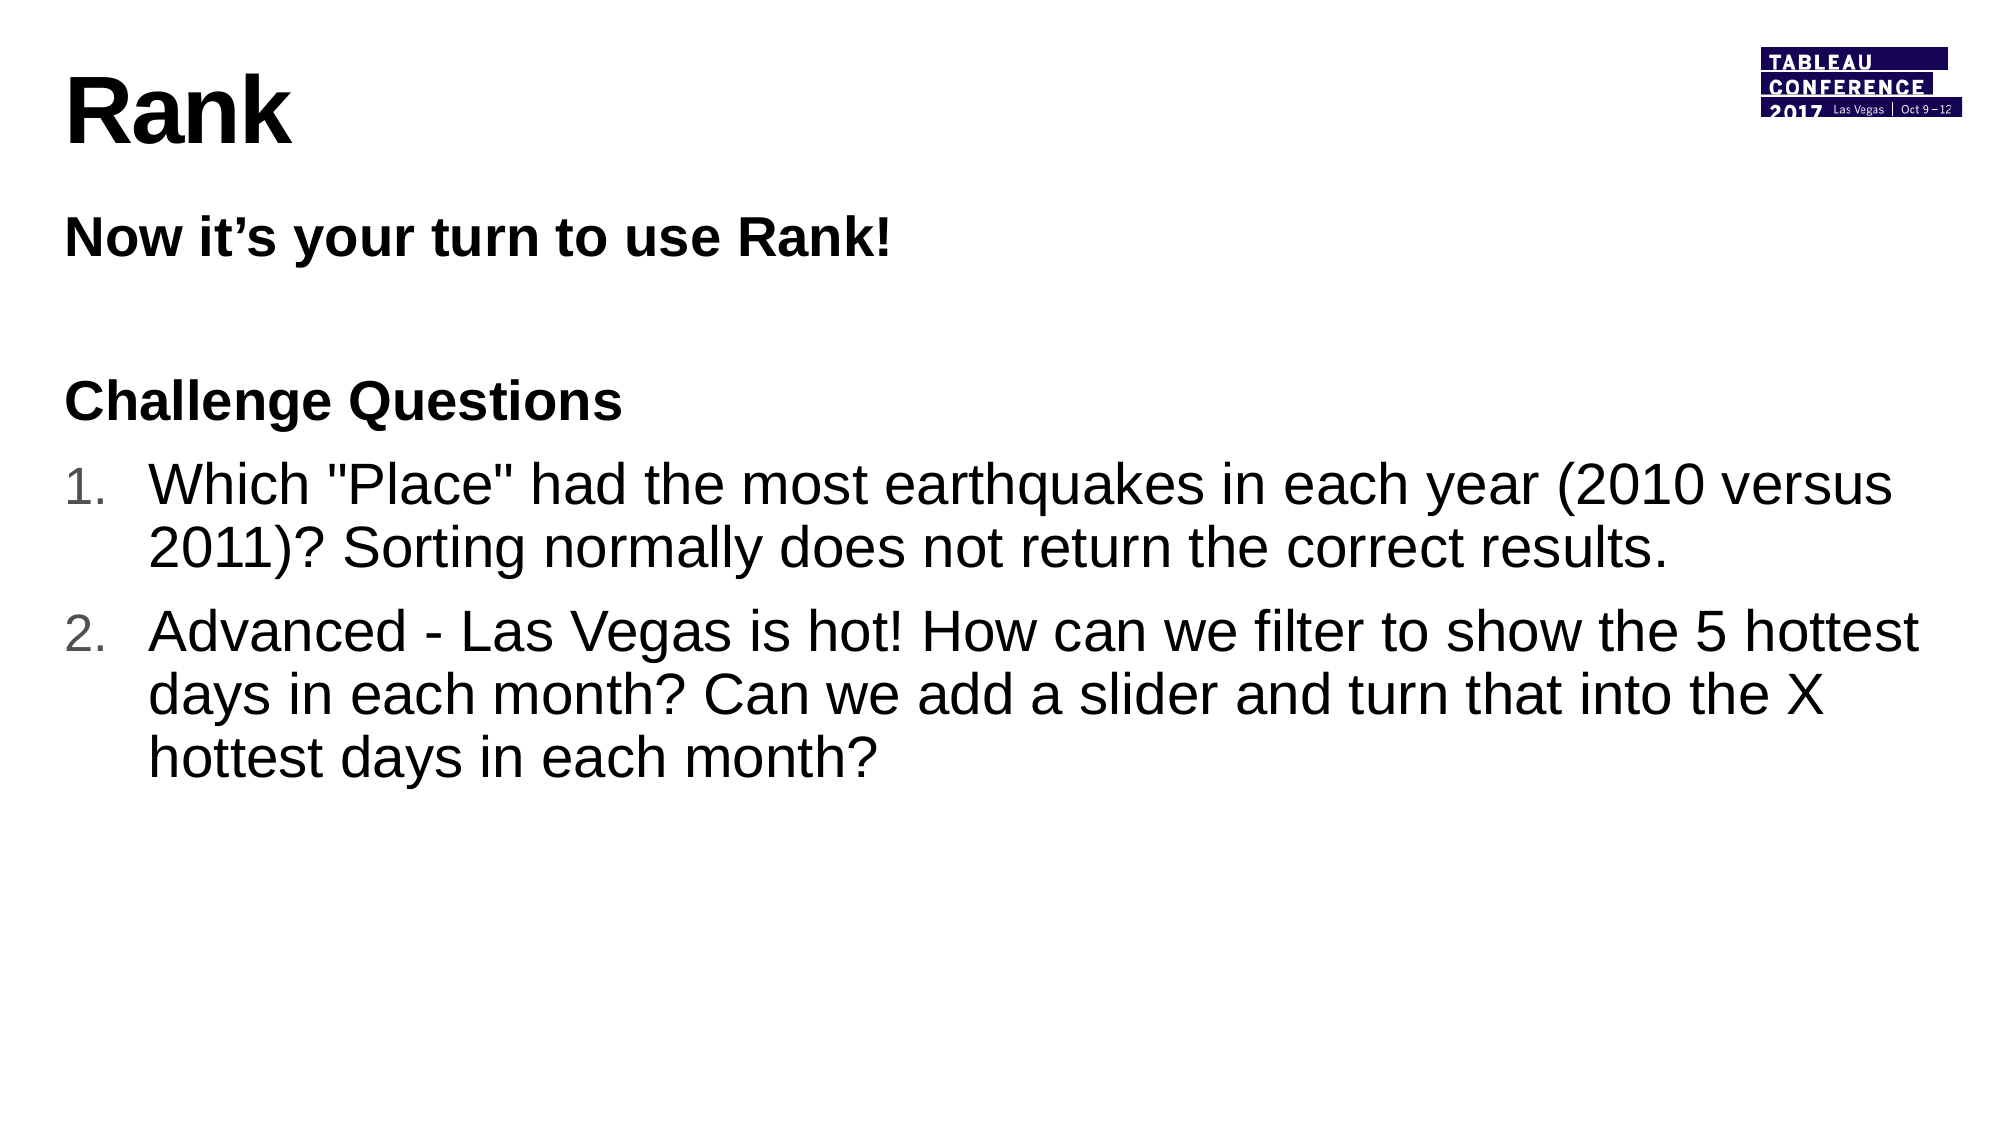

# Rank
Now it’s your turn to use Rank!

Challenge Questions
Which "Place" had the most earthquakes in each year (2010 versus 2011)? Sorting normally does not return the correct results.
Advanced - Las Vegas is hot! How can we filter to show the 5 hottest days in each month? Can we add a slider and turn that into the X hottest days in each month?